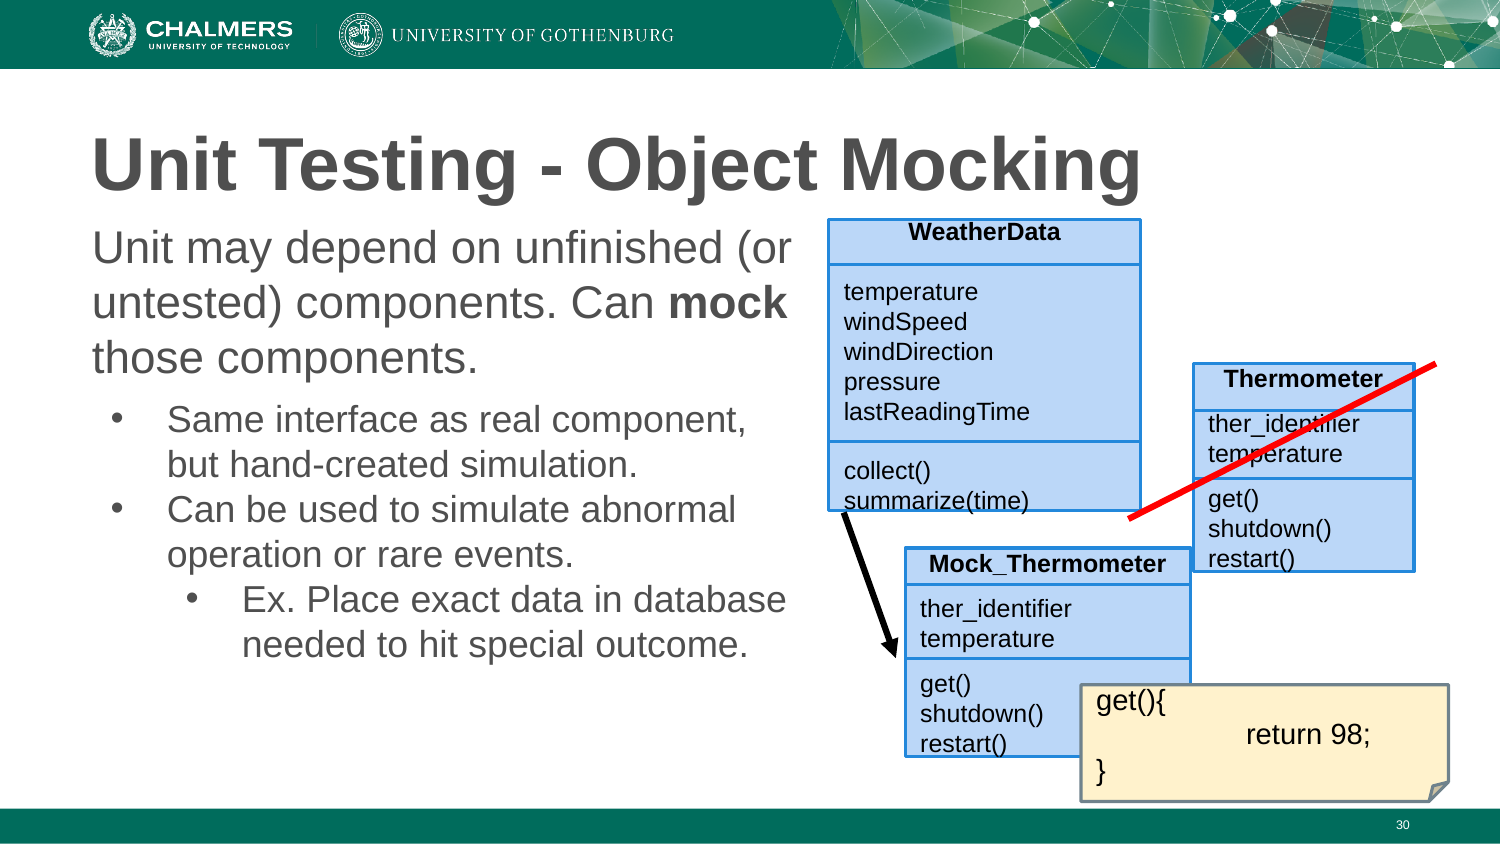

# Unit Testing - Object Mocking
Unit may depend on unfinished (or untested) components. Can mock those components.
Same interface as real component, but hand-created simulation.
Can be used to simulate abnormal operation or rare events.
Ex. Place exact data in database needed to hit special outcome.
WeatherData

temperature
windSpeed
windDirection
pressure
lastReadingTime

collect()
summarize(time)
Thermometer

ther_identifier
temperature

get()
shutdown()
restart()
Mock_Thermometer

ther_identifier
temperature

get()
shutdown()
restart()
get(){
	return 98;
}
30